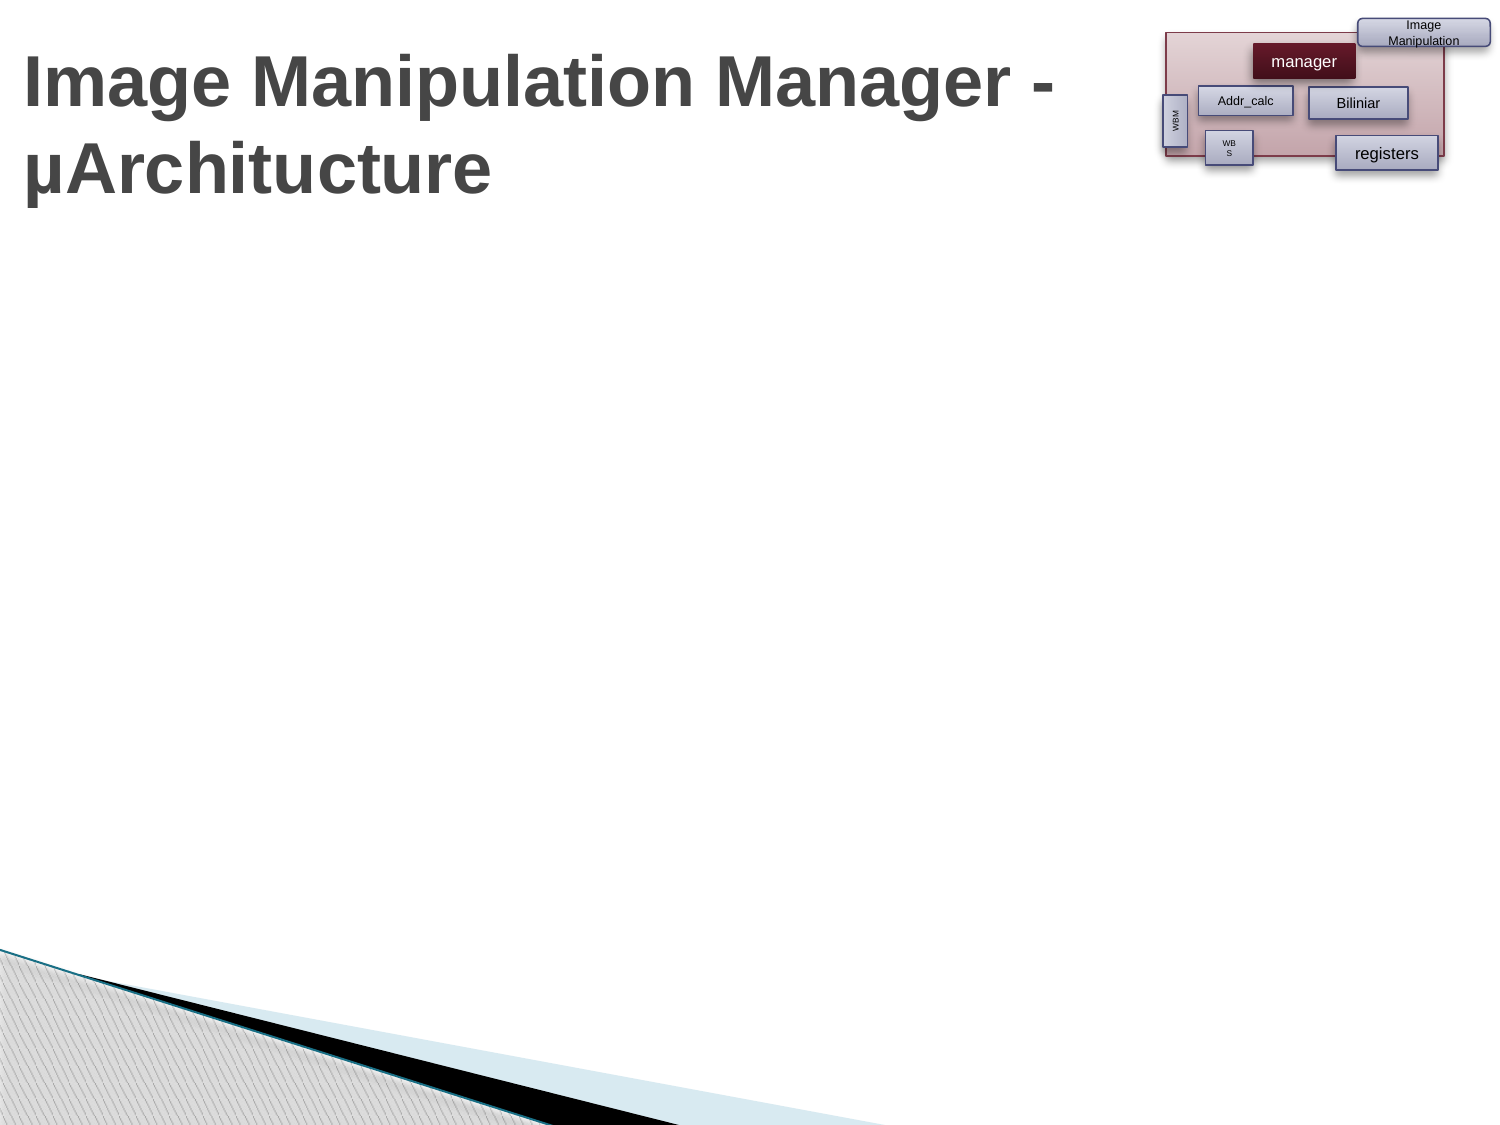

Image Manipulation
# Image Manipulation Manager -  µArchitucture

manager
Addr_calc
Biliniar
WBM
WBS
registers